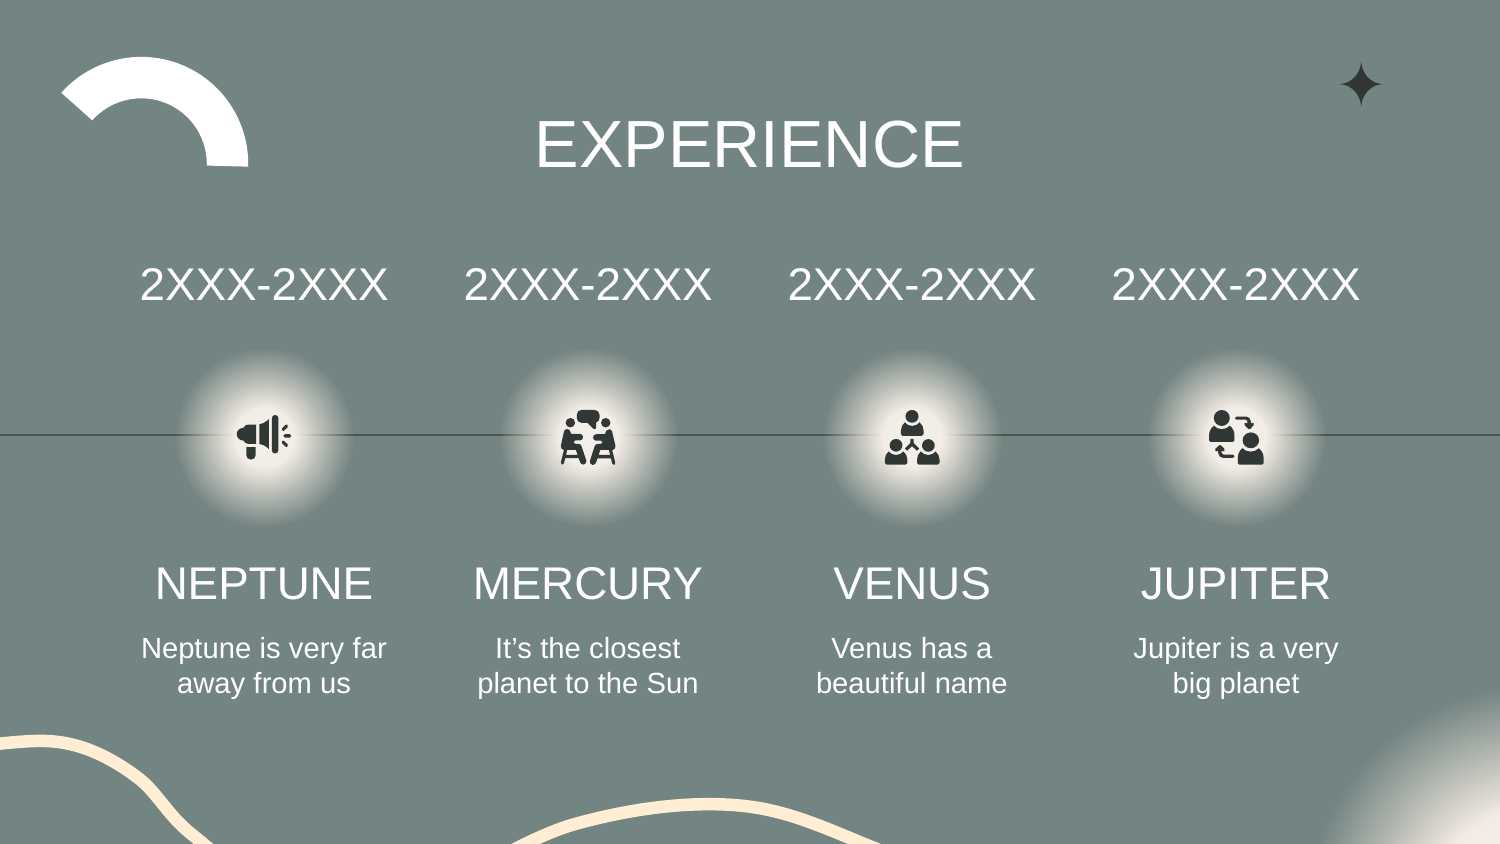

# EXPERIENCE
2XXX-2XXX
2XXX-2XXX
2XXX-2XXX
2XXX-2XXX

NEPTUNE
VENUS
JUPITER
MERCURY
Neptune is very far away from us
Venus has a beautiful name
It’s the closest planet to the Sun
Jupiter is a very big planet